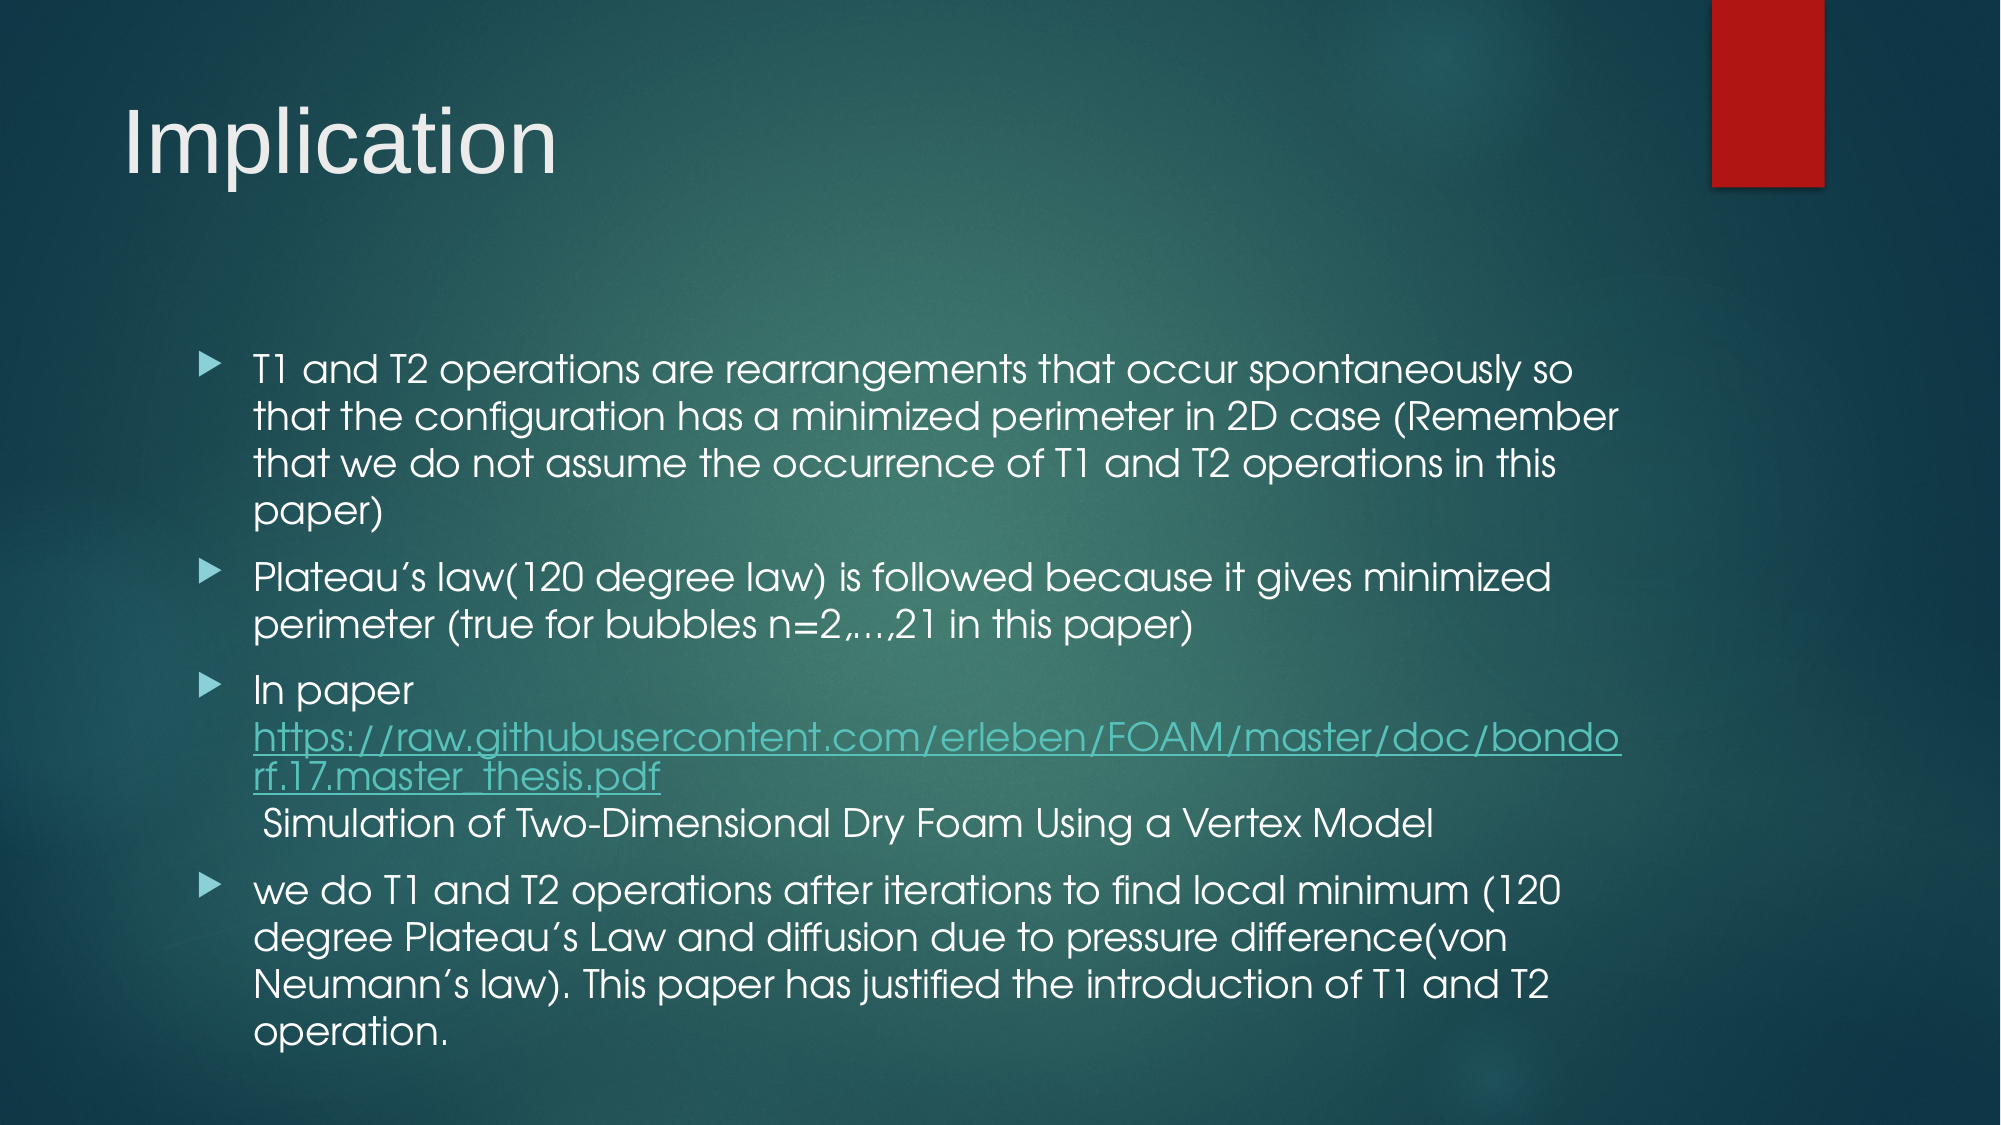

# Implication
T1 and T2 operations are rearrangements that occur spontaneously so that the configuration has a minimized perimeter in 2D case (Remember that we do not assume the occurrence of T1 and T2 operations in this paper)
Plateau’s law(120 degree law) is followed because it gives minimized perimeter (true for bubbles n=2,…,21 in this paper)
In paper https://raw.githubusercontent.com/erleben/FOAM/master/doc/bondorf.17.master_thesis.pdf Simulation of Two-Dimensional Dry Foam Using a Vertex Model
we do T1 and T2 operations after iterations to find local minimum (120 degree Plateau’s Law and diffusion due to pressure difference(von Neumann’s law). This paper has justified the introduction of T1 and T2 operation.